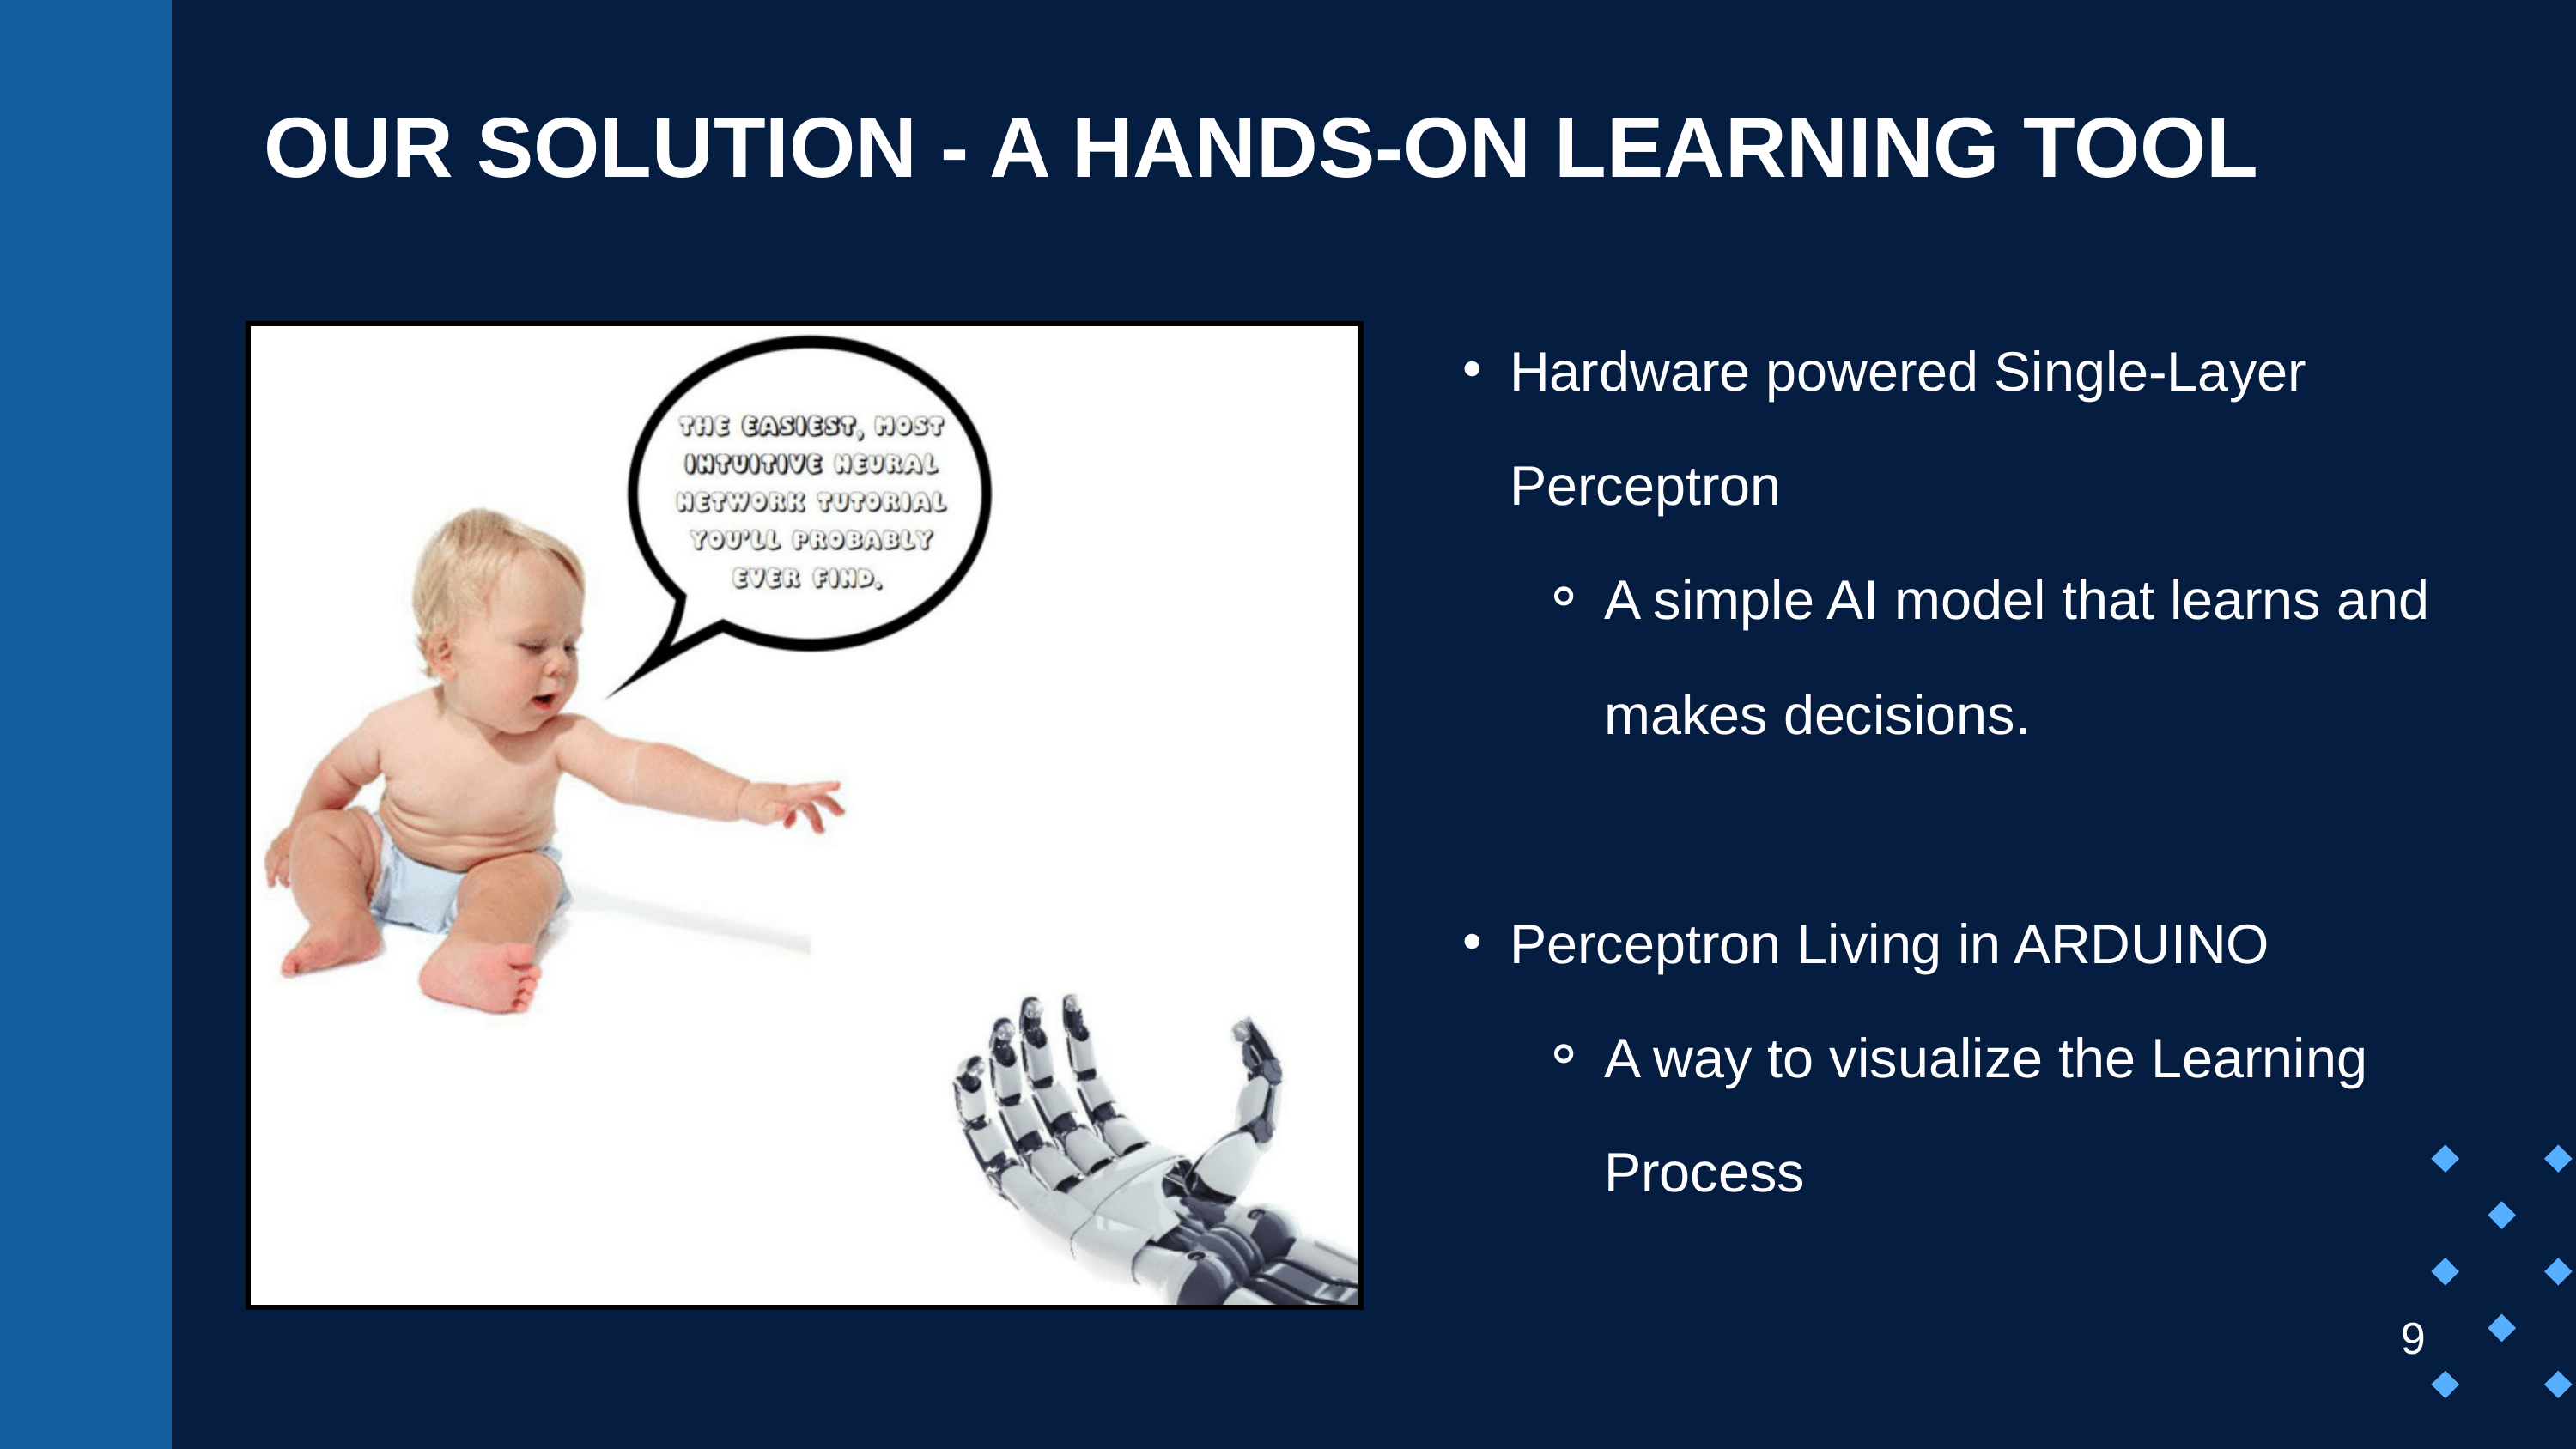

OUR SOLUTION - A HANDS-ON LEARNING TOOL
Hardware powered Single-Layer Perceptron
A simple AI model that learns and makes decisions.

Perceptron Living in ARDUINO
A way to visualize the Learning Process

9